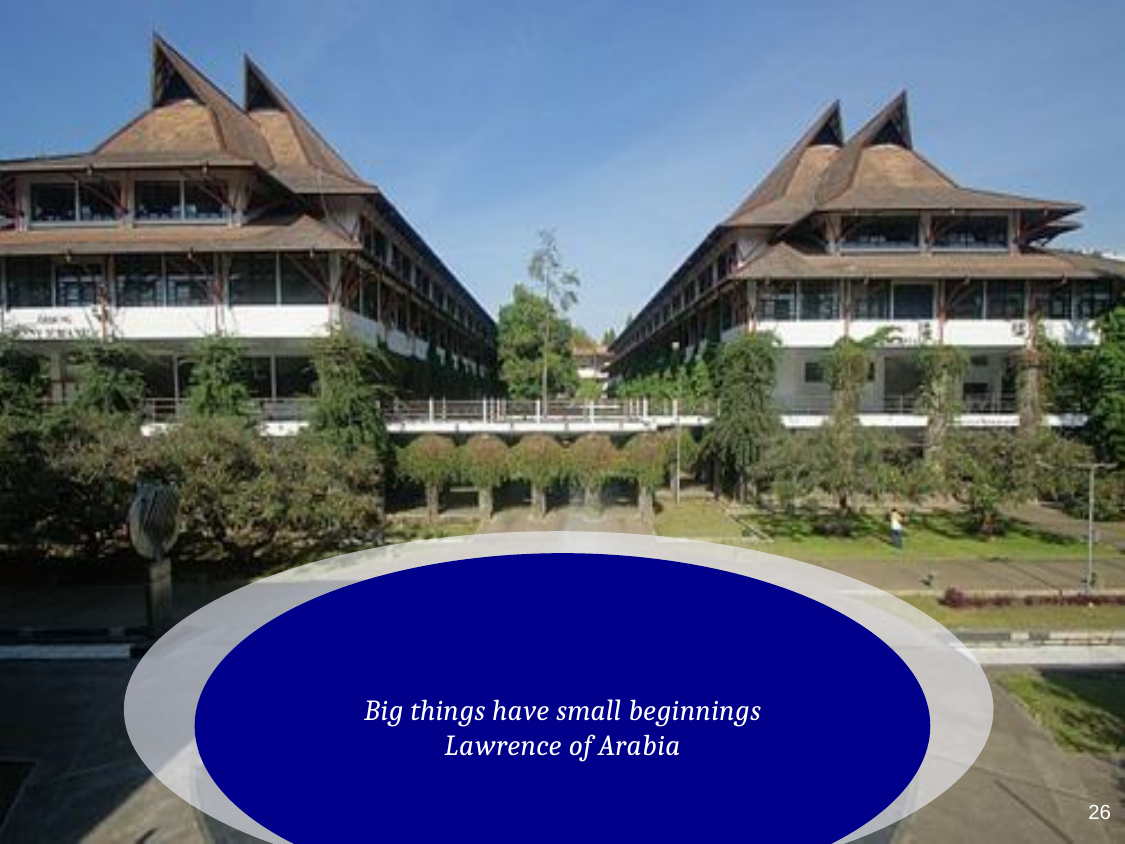

Big things have small beginnings
Lawrence of Arabia
26